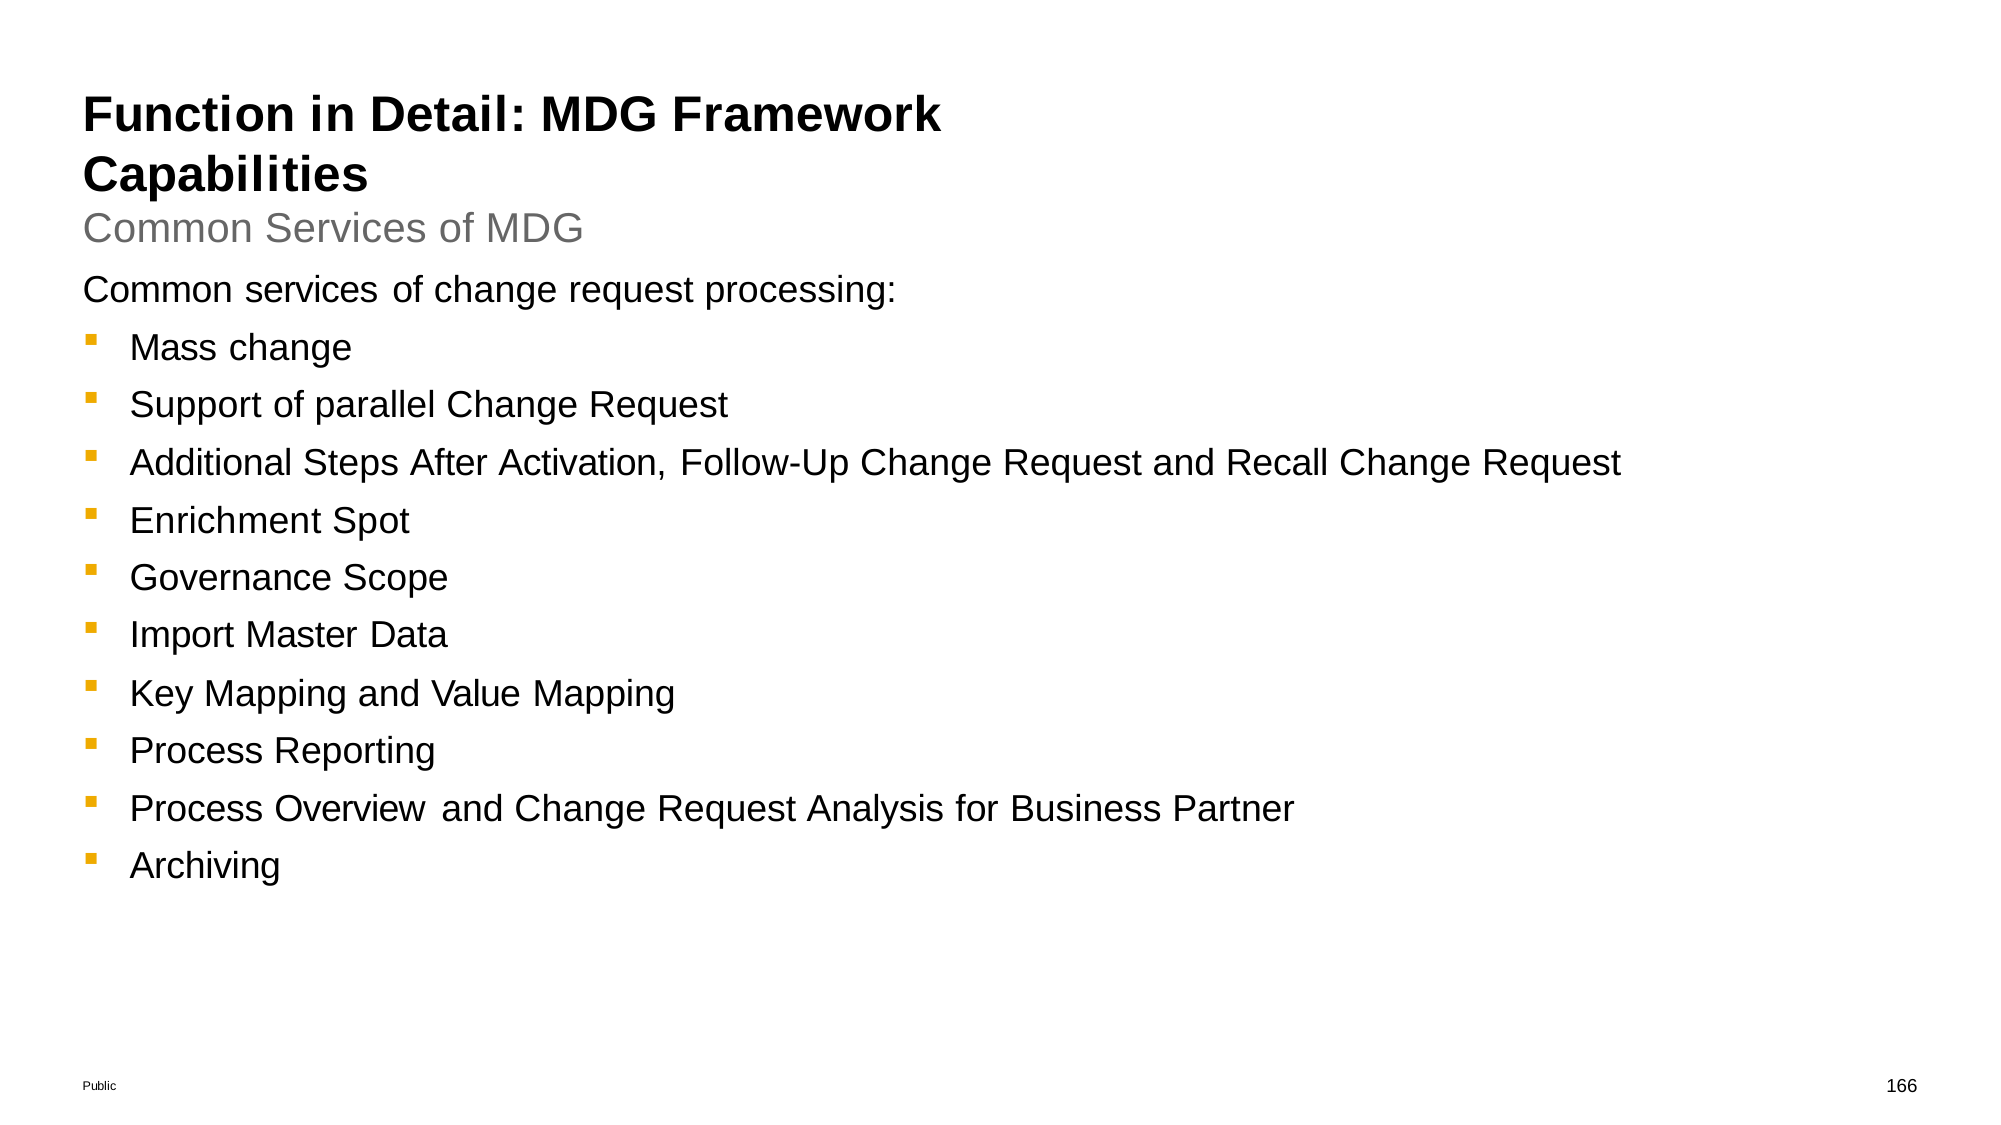

# Function in Detail: MDG Framework Capabilities
Common Services of MDG
Common services of change request processing:
Mass change
Support of parallel Change Request
Additional Steps After Activation, Follow-Up Change Request and Recall Change Request
Enrichment Spot
Governance Scope
Import Master Data
Key Mapping and Value Mapping
Process Reporting
Process Overview and Change Request Analysis for Business Partner
Archiving
166
Public